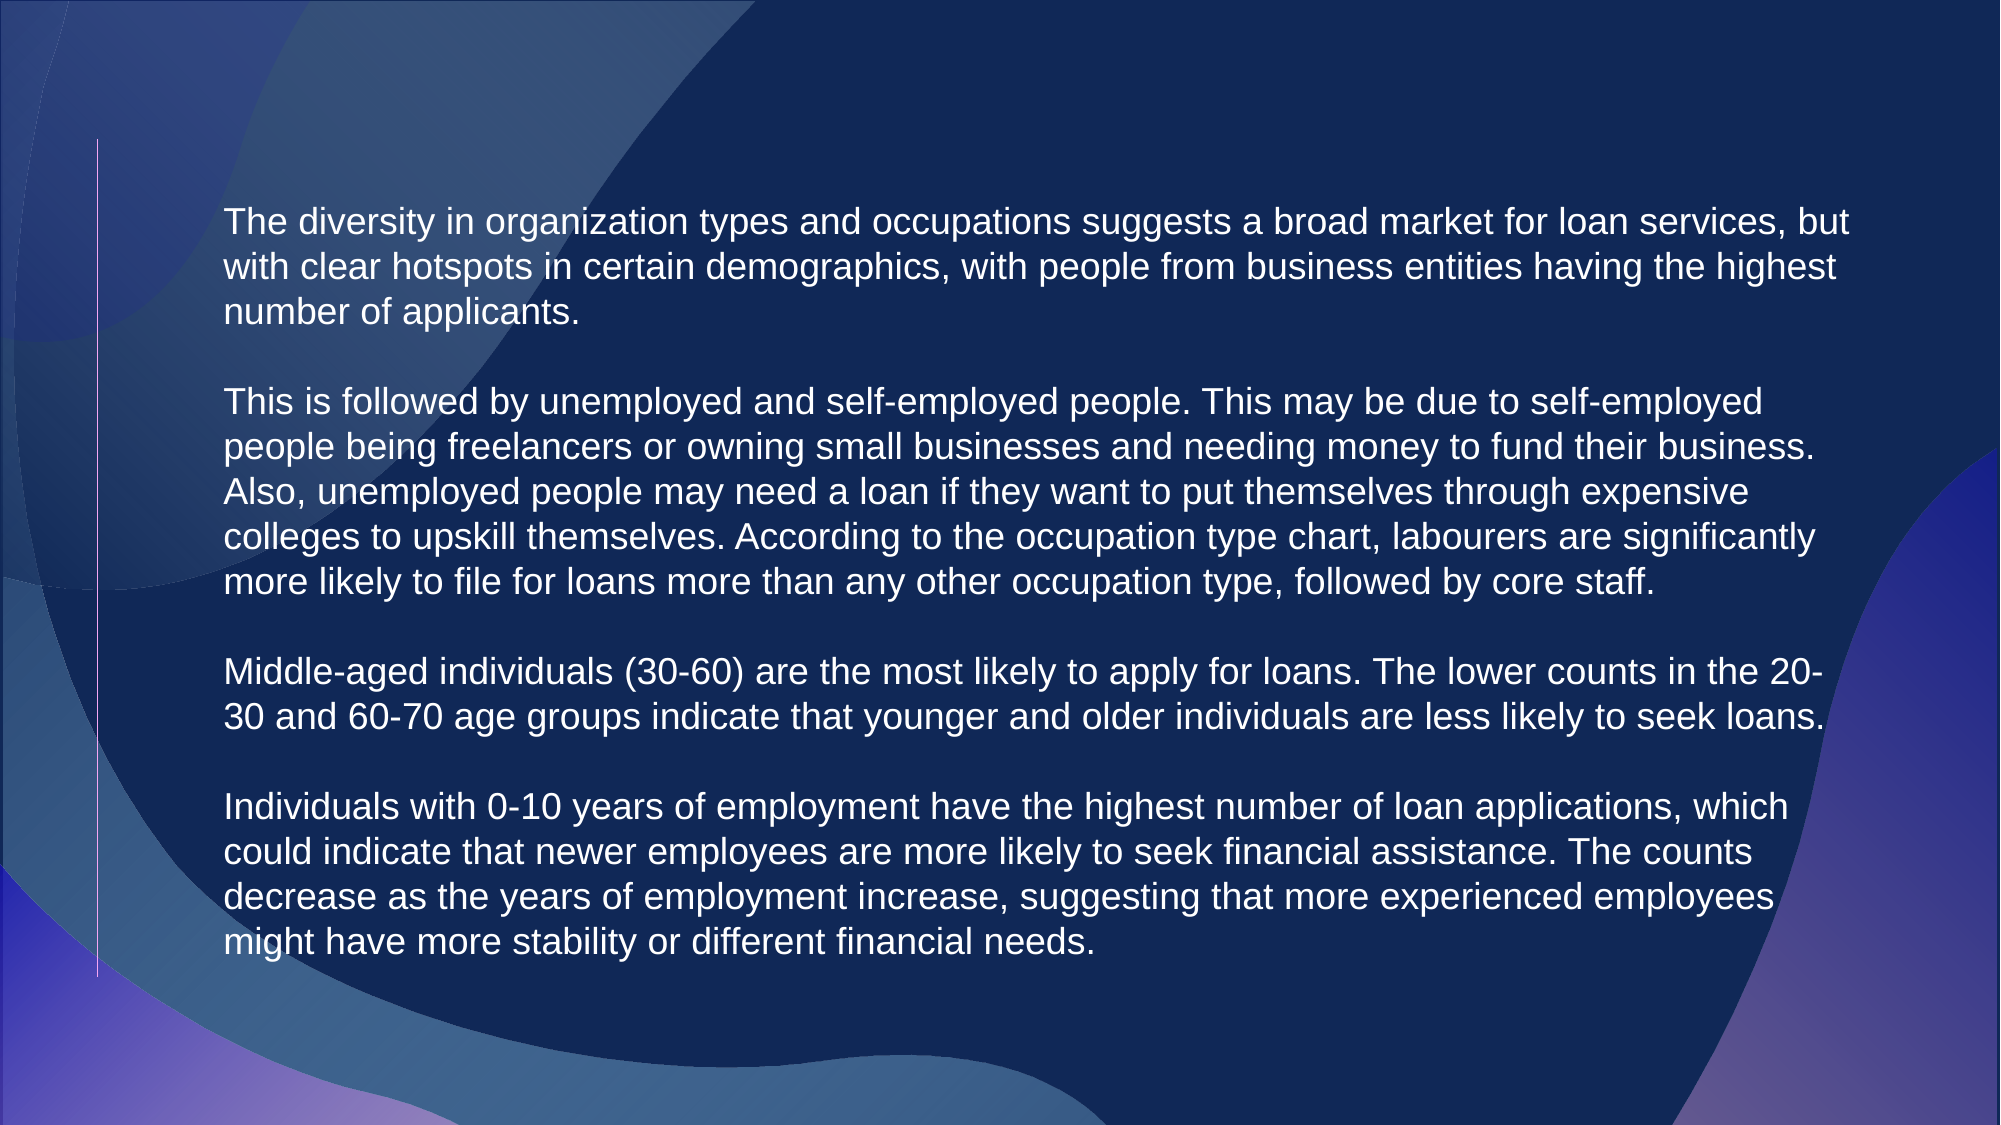

The diversity in organization types and occupations suggests a broad market for loan services, but with clear hotspots in certain demographics, with people from business entities having the highest number of applicants.

This is followed by unemployed and self-employed people. This may be due to self-employed people being freelancers or owning small businesses and needing money to fund their business. Also, unemployed people may need a loan if they want to put themselves through expensive colleges to upskill themselves. According to the occupation type chart, labourers are significantly more likely to file for loans more than any other occupation type, followed by core staff.

Middle-aged individuals (30-60) are the most likely to apply for loans. The lower counts in the 20-30 and 60-70 age groups indicate that younger and older individuals are less likely to seek loans.

Individuals with 0-10 years of employment have the highest number of loan applications, which could indicate that newer employees are more likely to seek financial assistance. The counts decrease as the years of employment increase, suggesting that more experienced employees might have more stability or different financial needs.